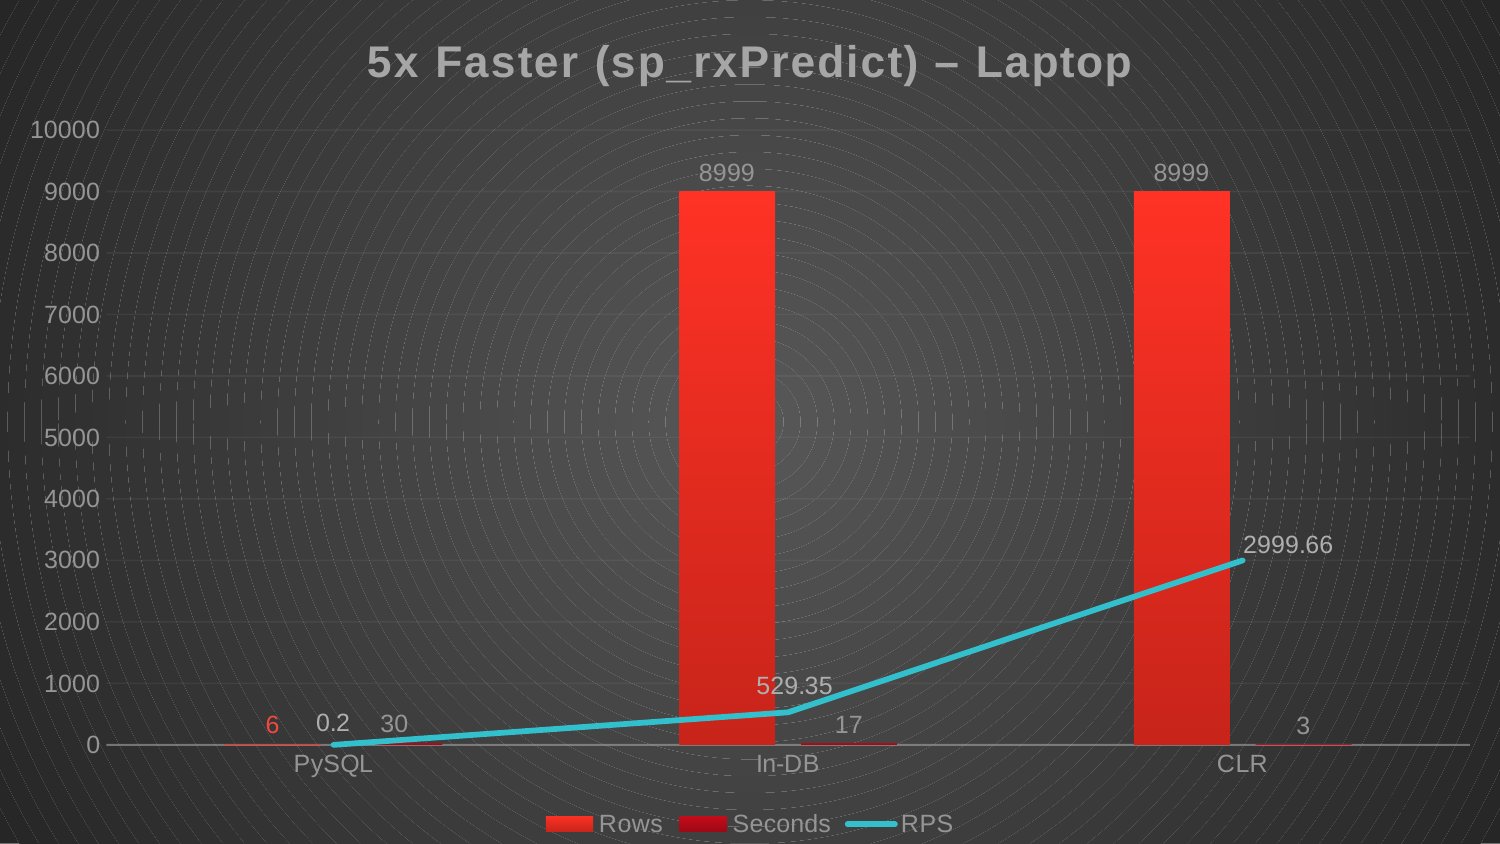

### Chart: 5x Faster (sp_rxPredict) – Laptop

| Category | Rows | Seconds | RPS |
|---|---|---|---|
| PySQL | 6.0 | 30.0 | 0.2 |
| In-DB | 8999.0 | 17.0 | 529.35 |
| CLR | 8999.0 | 3.0 | 2999.66 |